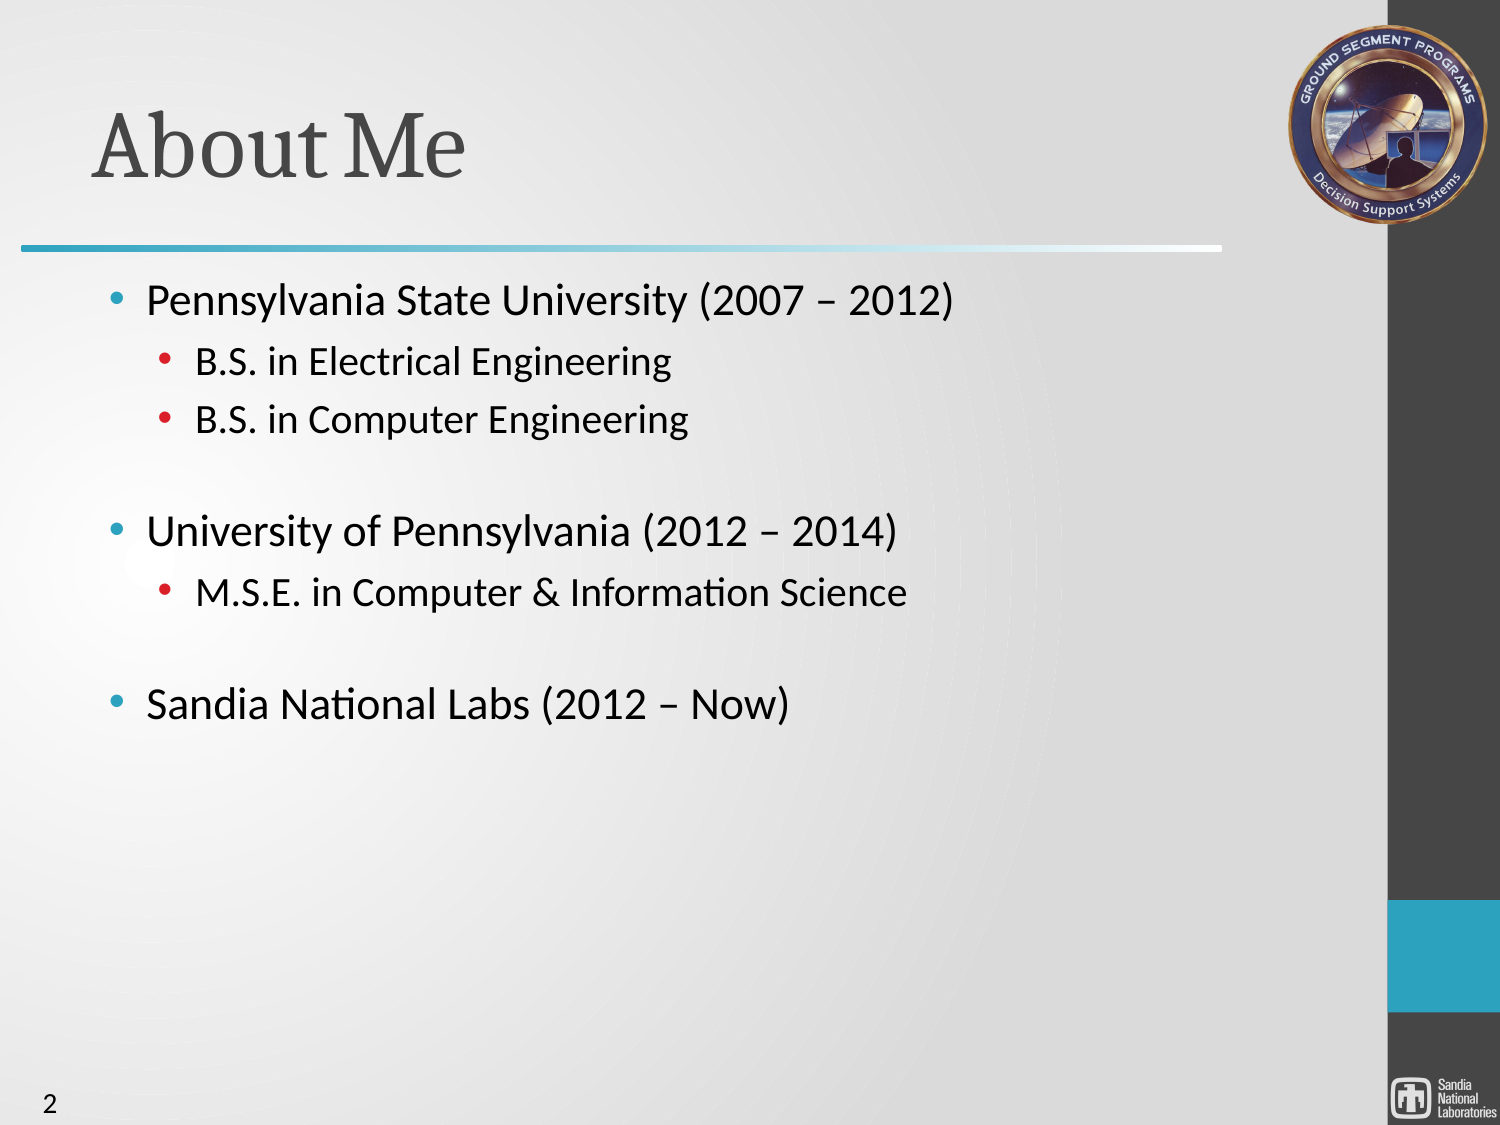

# About Me
Pennsylvania State University (2007 – 2012)
B.S. in Electrical Engineering
B.S. in Computer Engineering
University of Pennsylvania (2012 – 2014)
M.S.E. in Computer & Information Science
Sandia National Labs (2012 – Now)